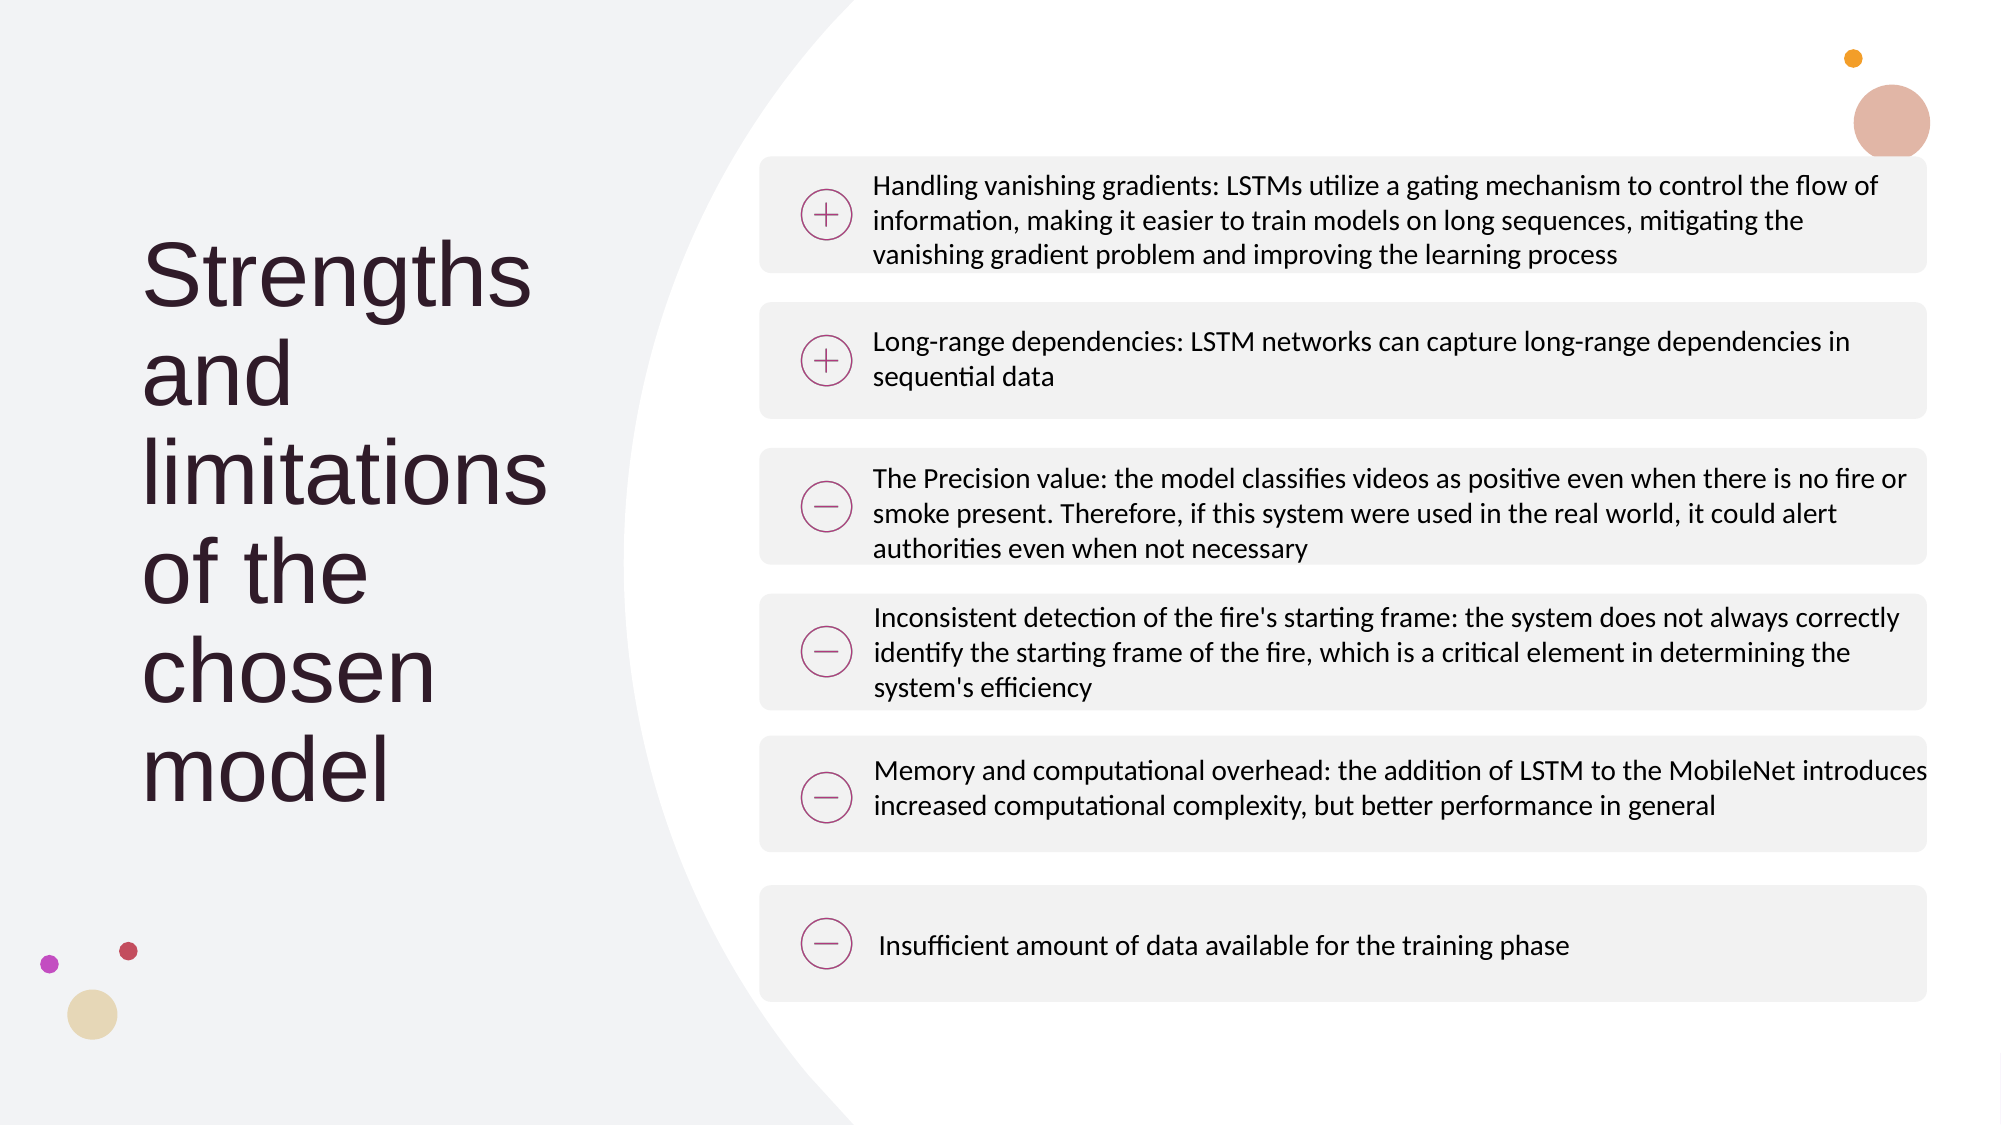

# Strengths  and limitations of the chosen model

Insufficient amount of data available for the training phase
Handling vanishing gradients: LSTMs utilize a gating mechanism to control the flow of information, making it easier to train models on long sequences, mitigating the vanishing gradient problem and improving the learning process
Long-range dependencies: LSTM networks can capture long-range dependencies in sequential data
The Precision value: the model classifies videos as positive even when there is no fire or smoke present. Therefore, if this system were used in the real world, it could alert authorities even when not necessary
Inconsistent detection of the fire's starting frame: the system does not always correctly identify the starting frame of the fire, which is a critical element in determining the system's efficiency

Memory and computational overhead: the addition of LSTM to the MobileNet introduces increased computational complexity, but better performance in general